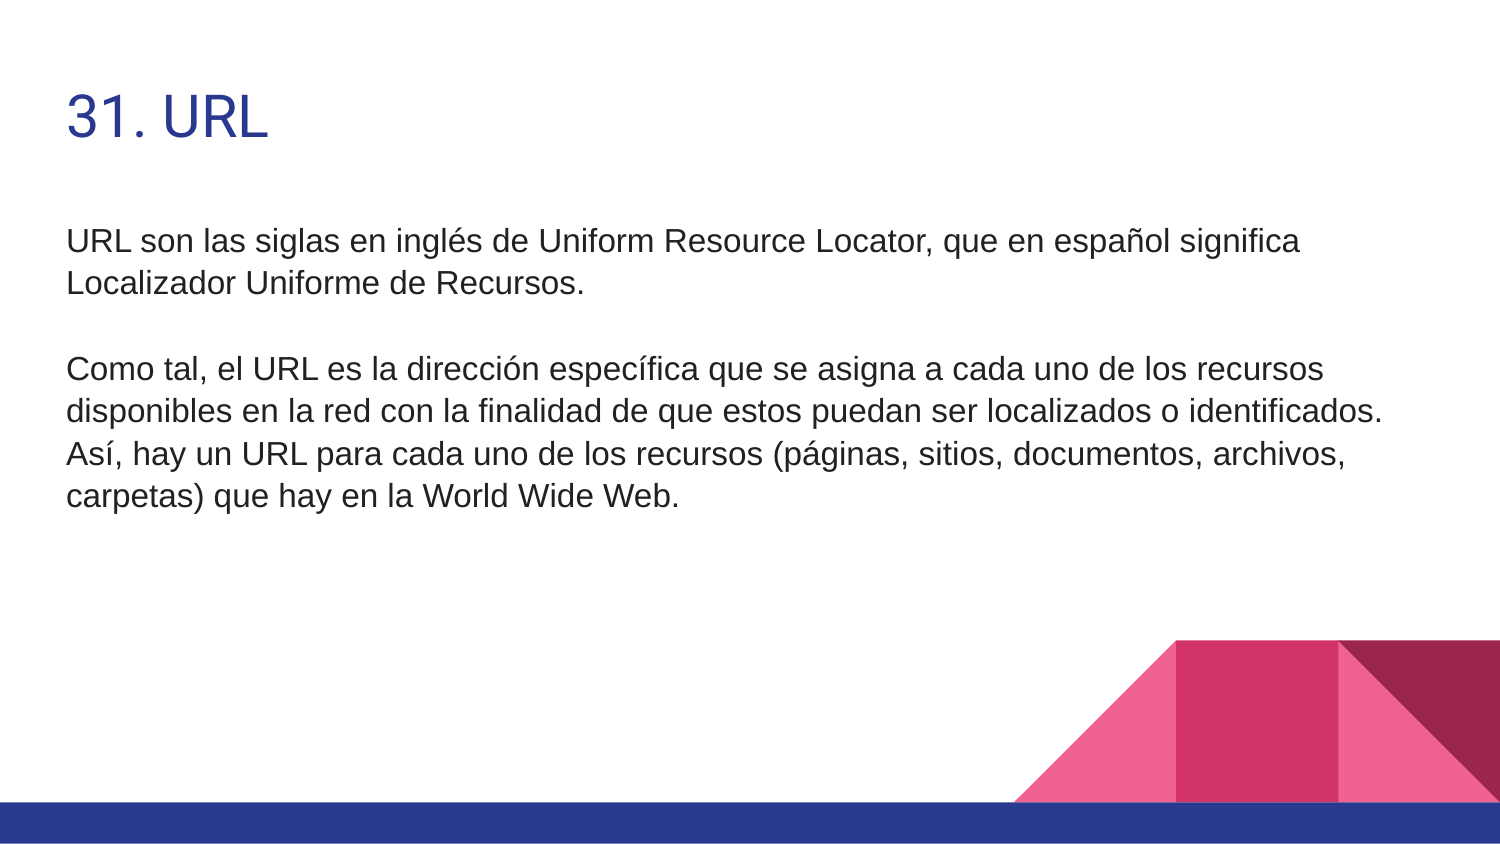

# 31. URL
URL son las siglas en inglés de Uniform Resource Locator, que en español significa Localizador Uniforme de Recursos.

Como tal, el URL es la dirección específica que se asigna a cada uno de los recursos disponibles en la red con la finalidad de que estos puedan ser localizados o identificados. Así, hay un URL para cada uno de los recursos (páginas, sitios, documentos, archivos, carpetas) que hay en la World Wide Web.